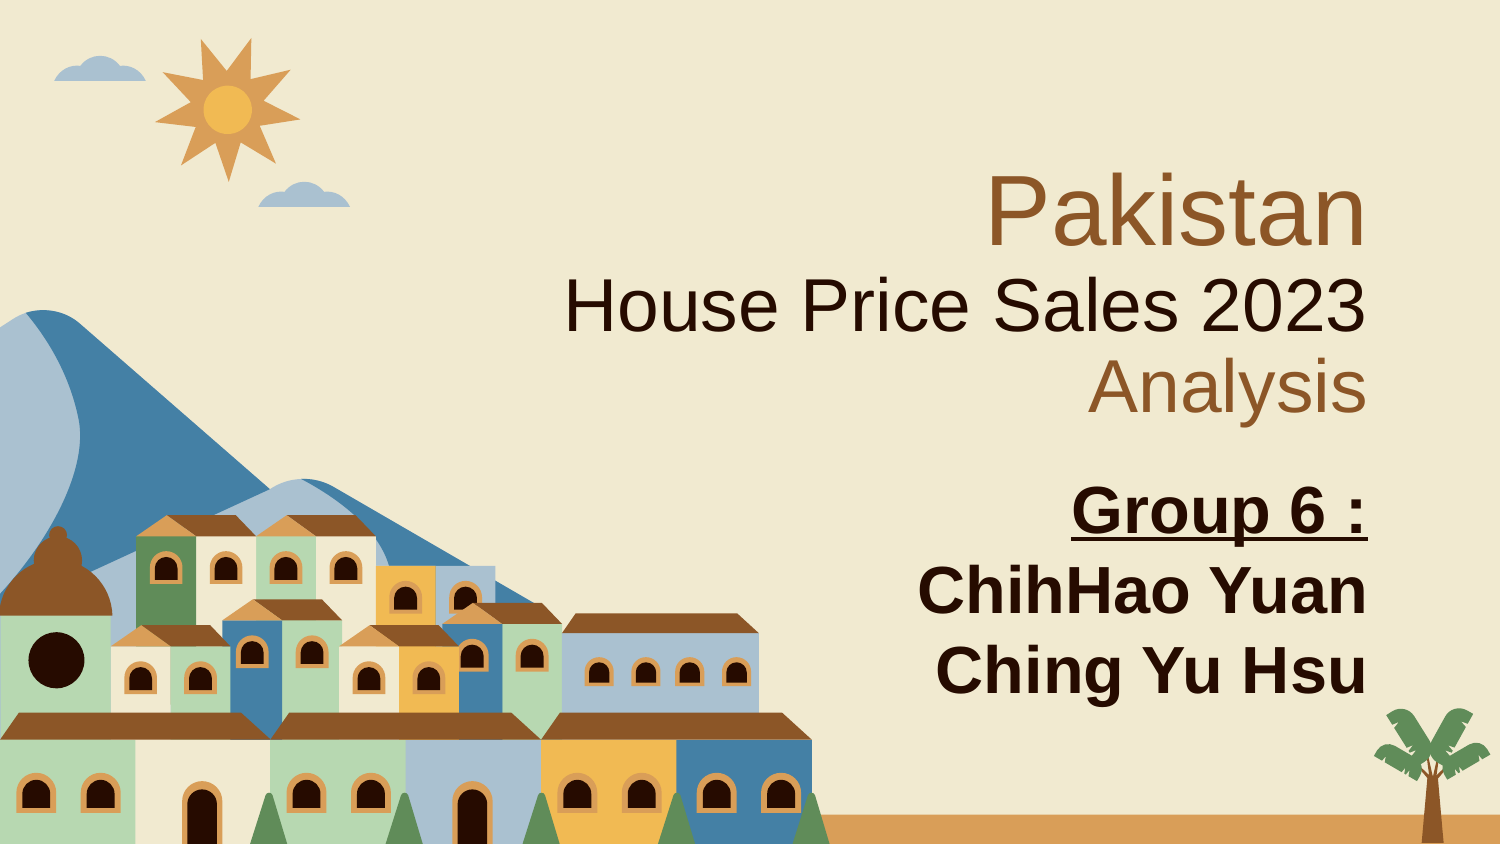

# Pakistan House Price Sales 2023 Analysis

Group 6 :
ChihHao Yuan
Ching Yu Hsu